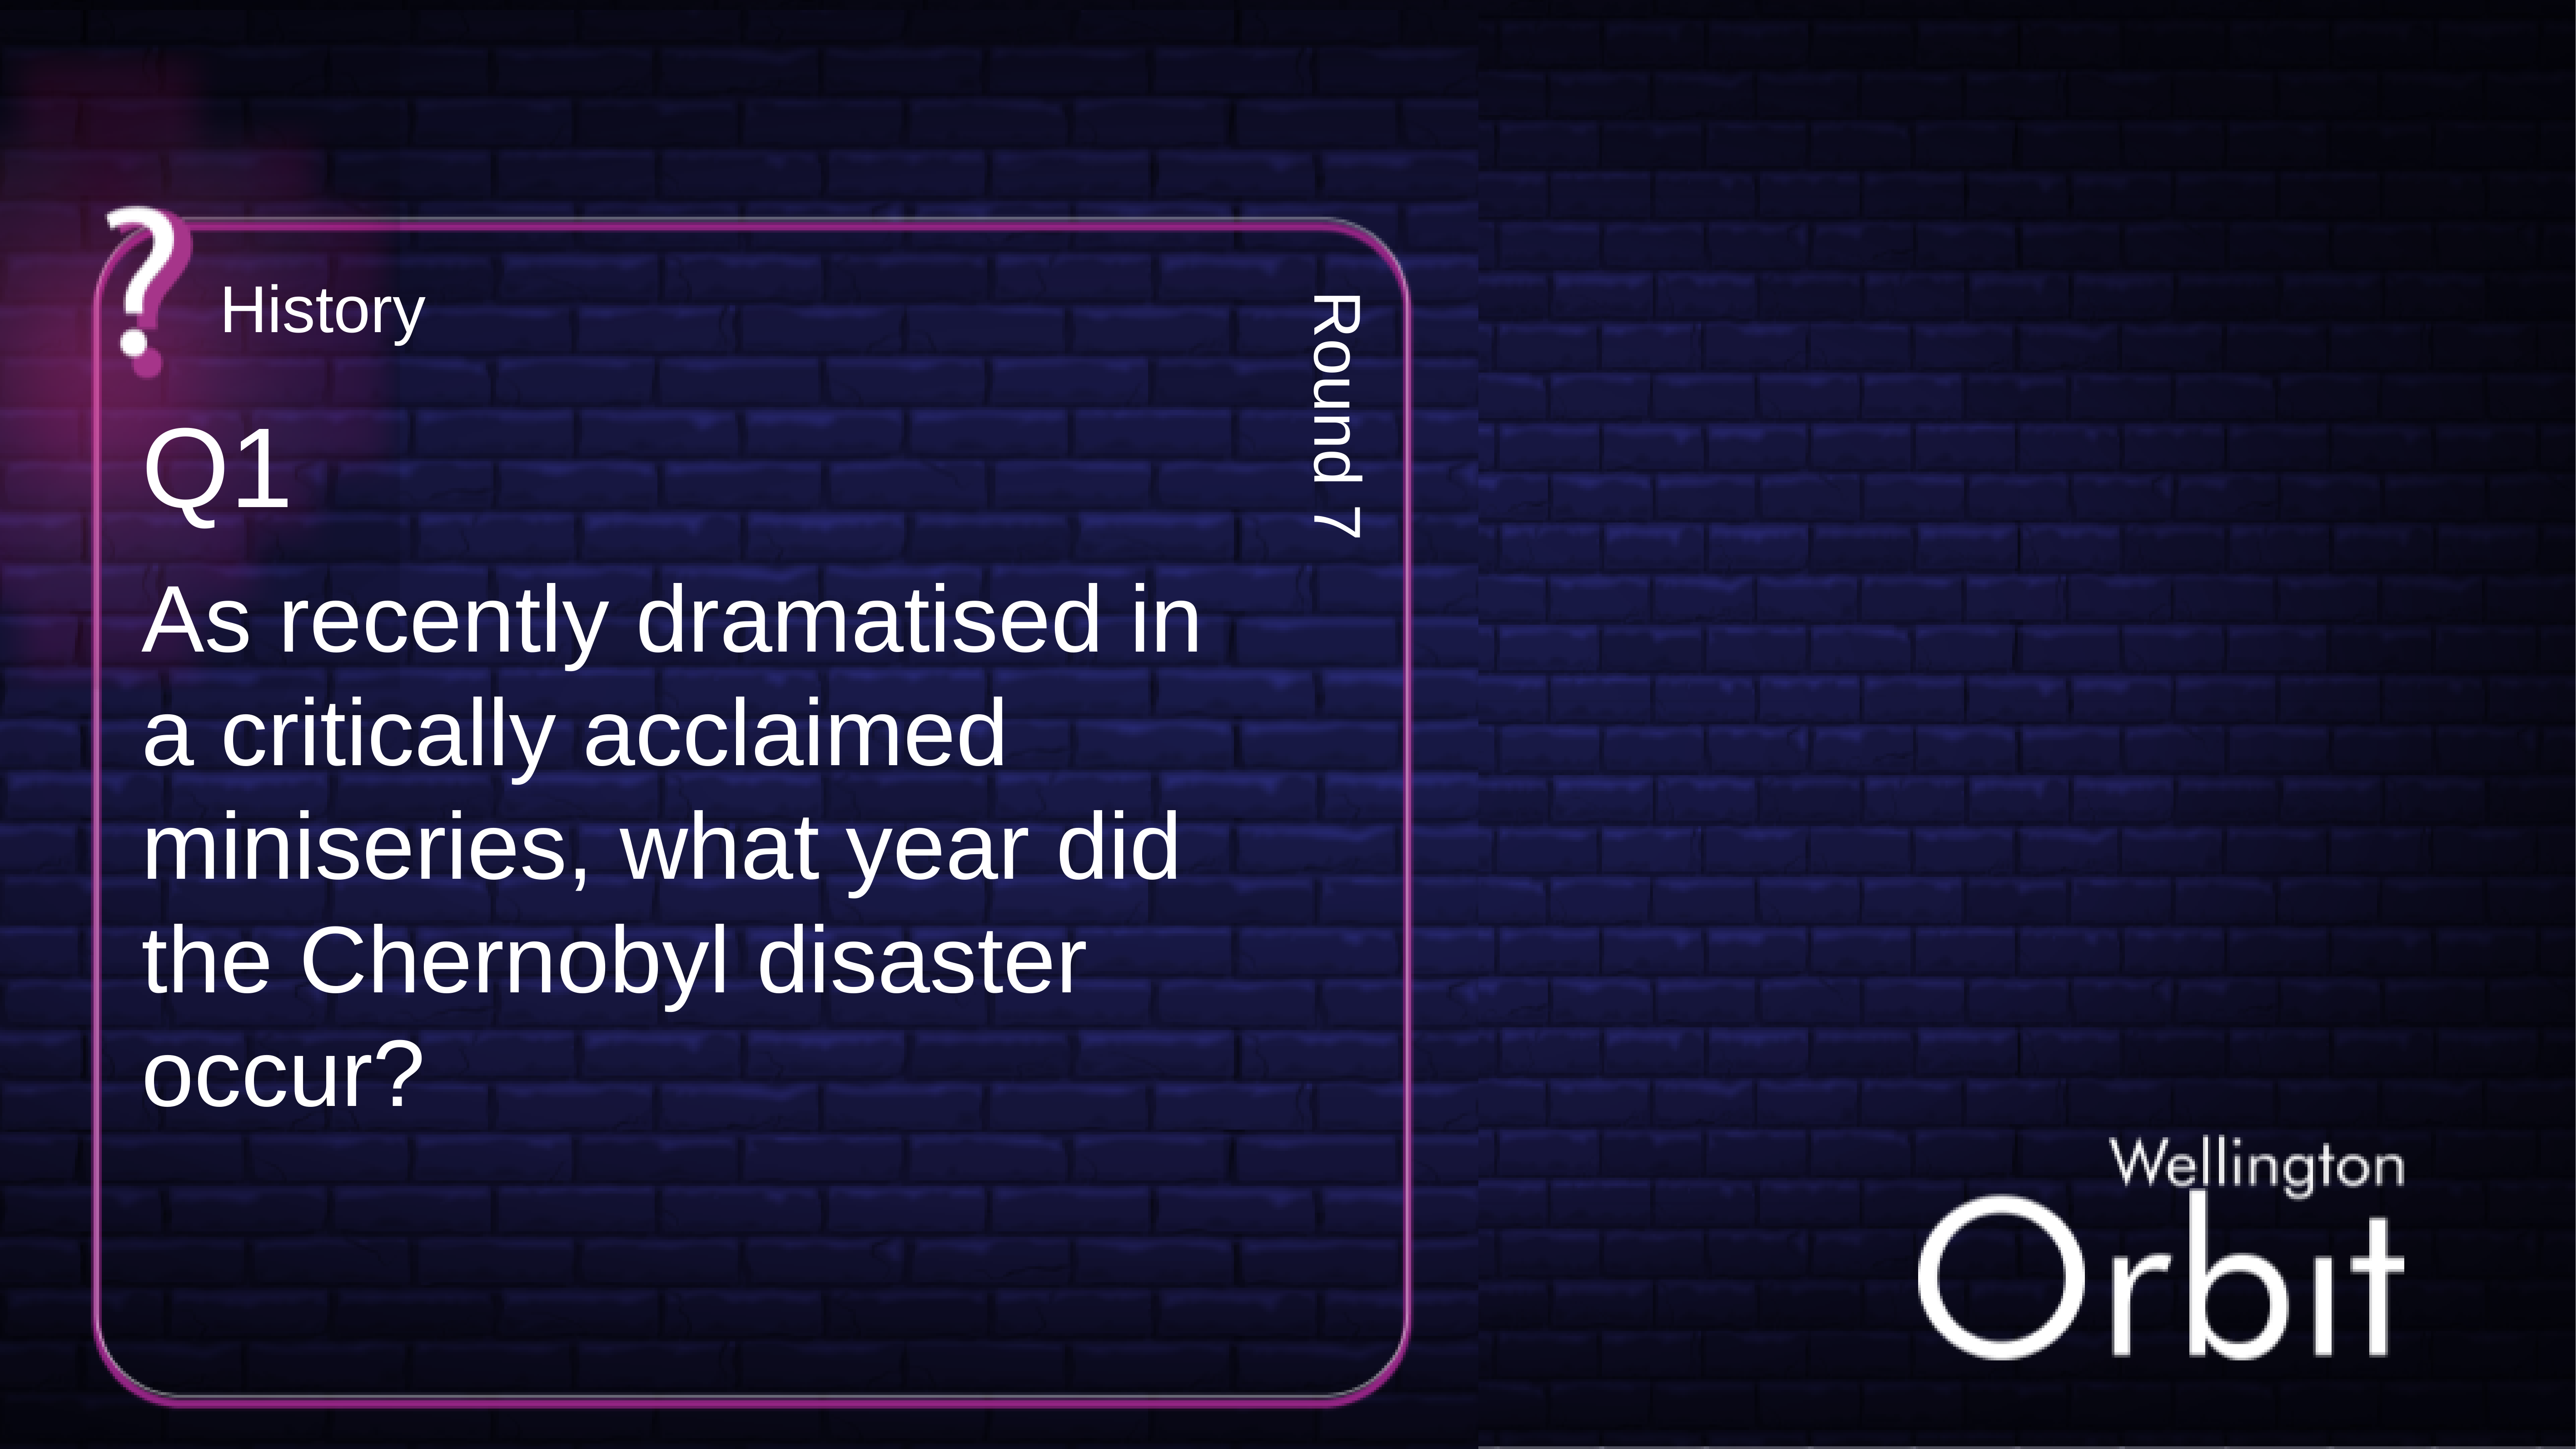

History
Q1
Round 7
As recently dramatised in a critically acclaimed miniseries, what year did the Chernobyl disaster occur?